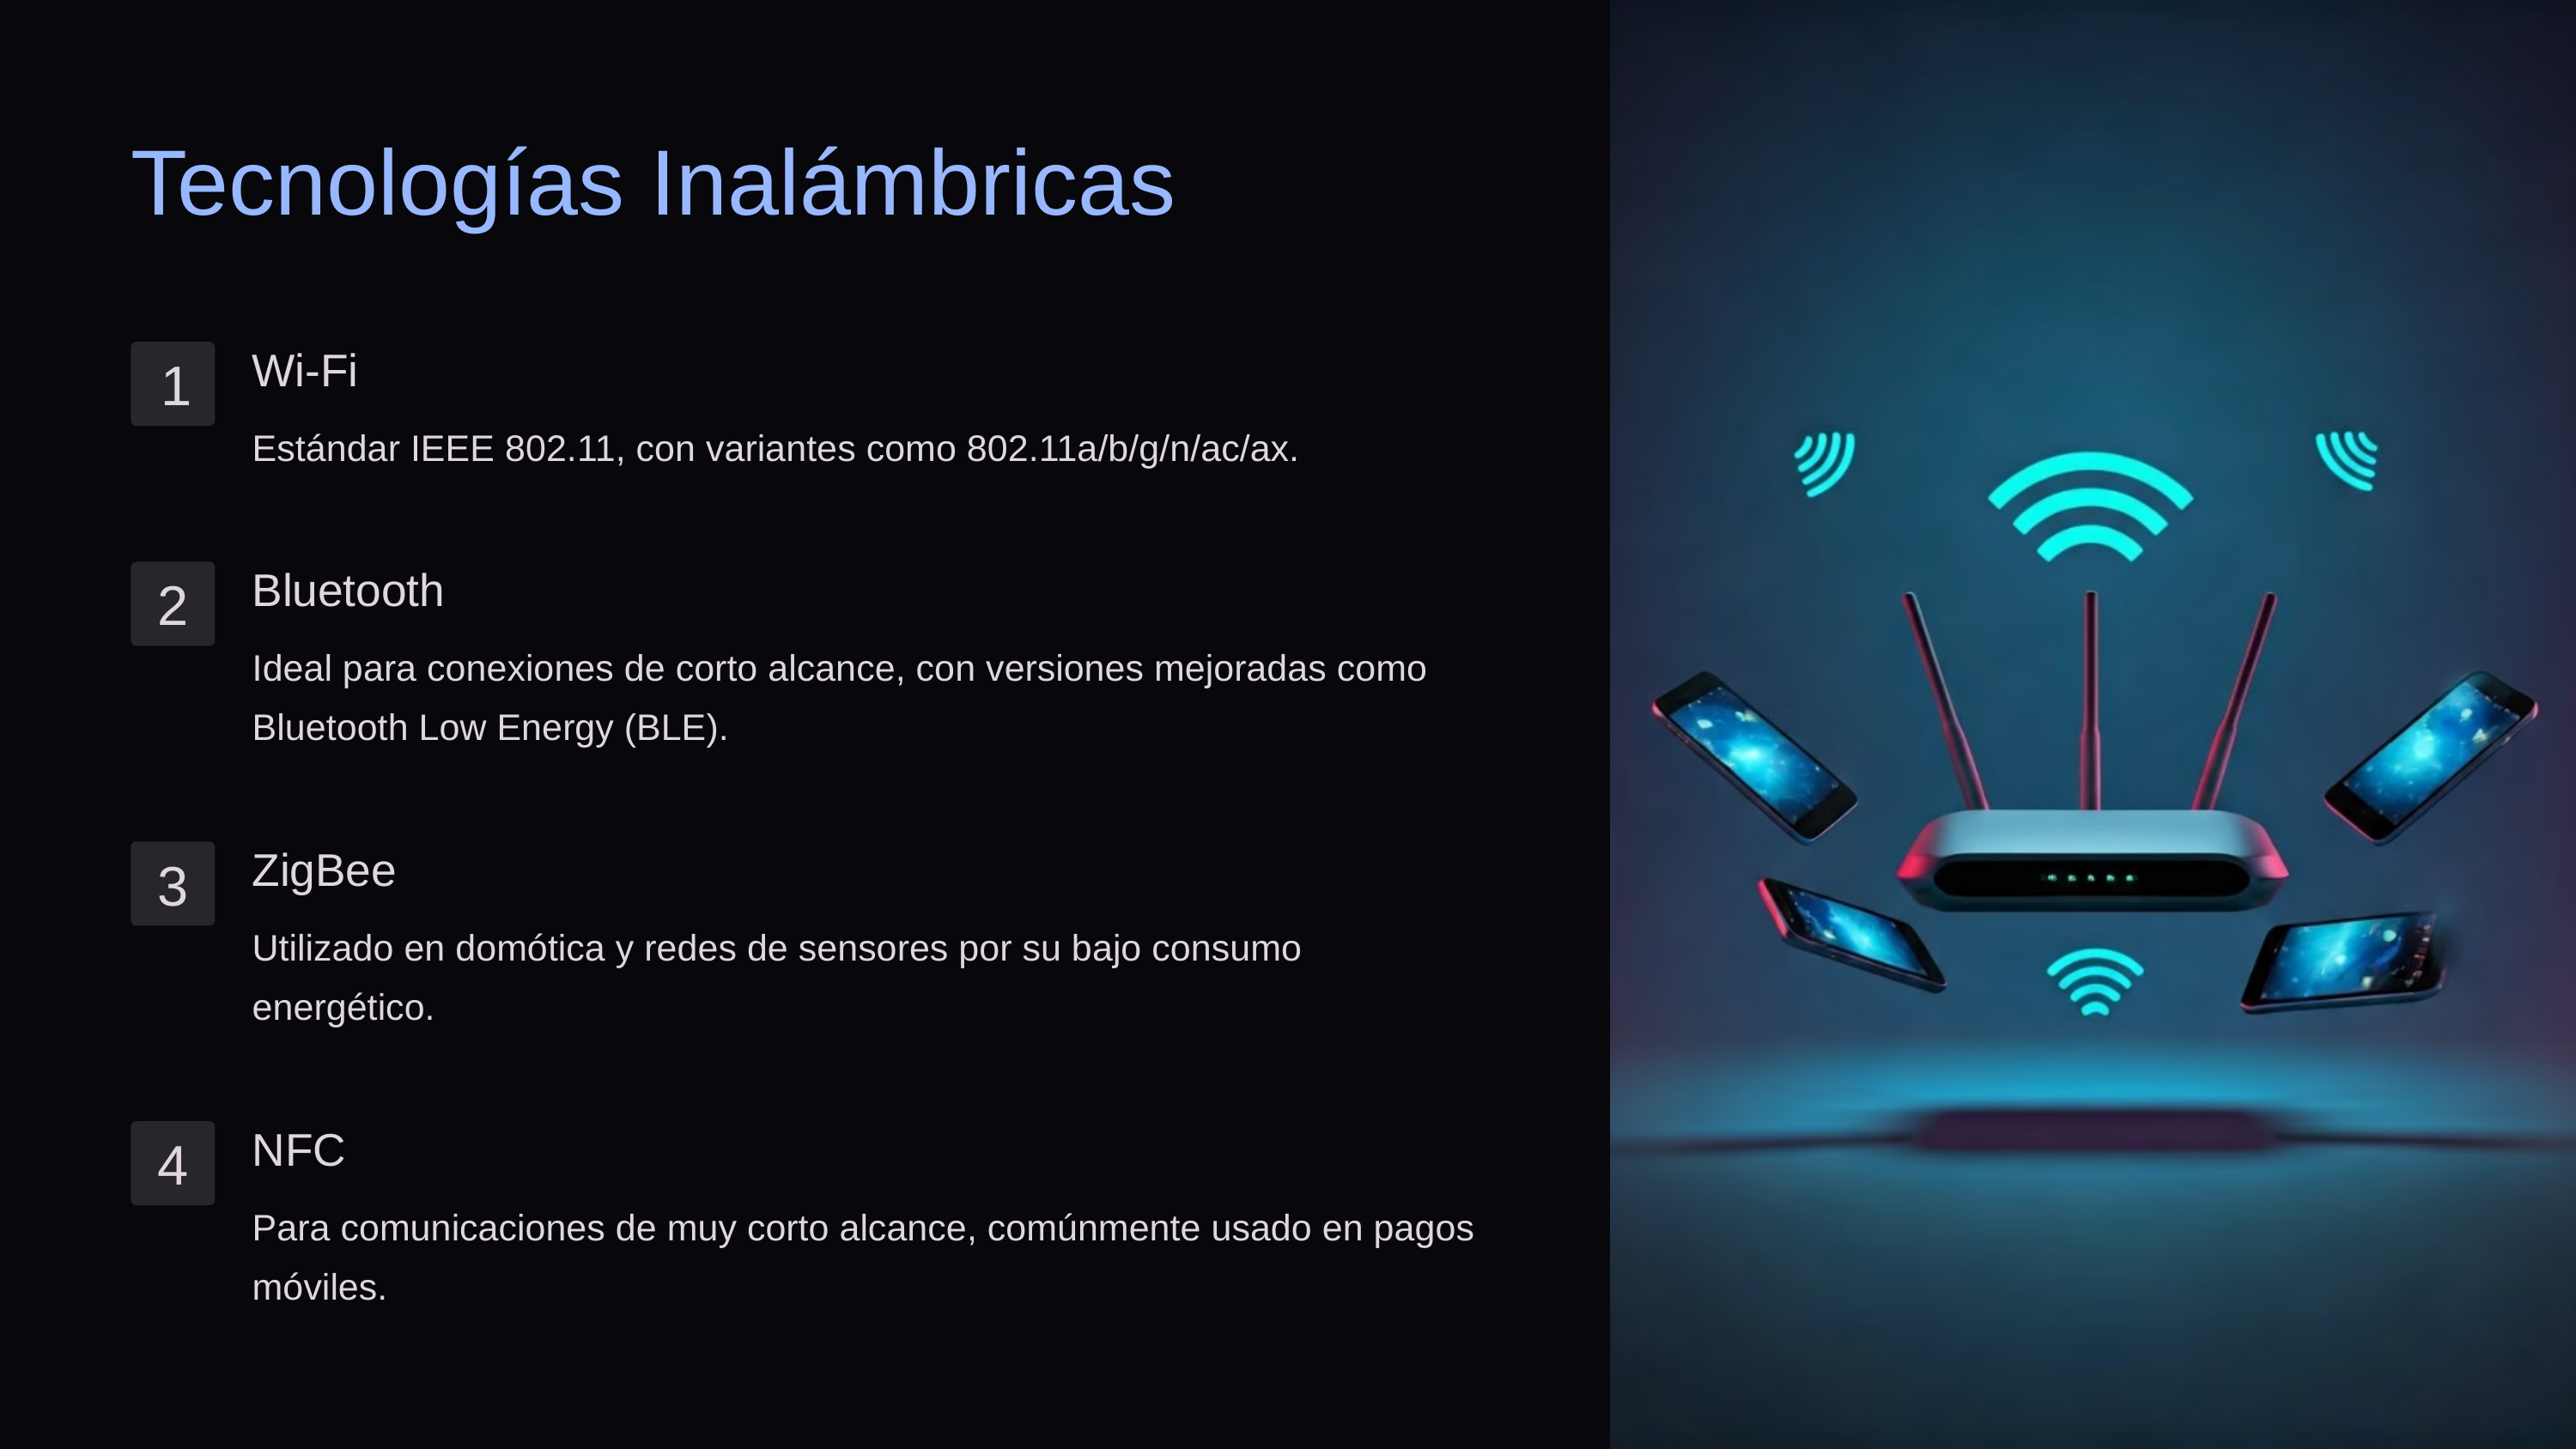

Tecnologías Inalámbricas
Wi-Fi

1
Estándar IEEE 802.11, con variantes como 802.11a/b/g/n/ac/ax.
Bluetooth

2
Ideal para conexiones de corto alcance, con versiones mejoradas como Bluetooth Low Energy (BLE).
ZigBee

3
Utilizado en domótica y redes de sensores por su bajo consumo energético.
NFC

4
Para comunicaciones de muy corto alcance, comúnmente usado en pagos móviles.